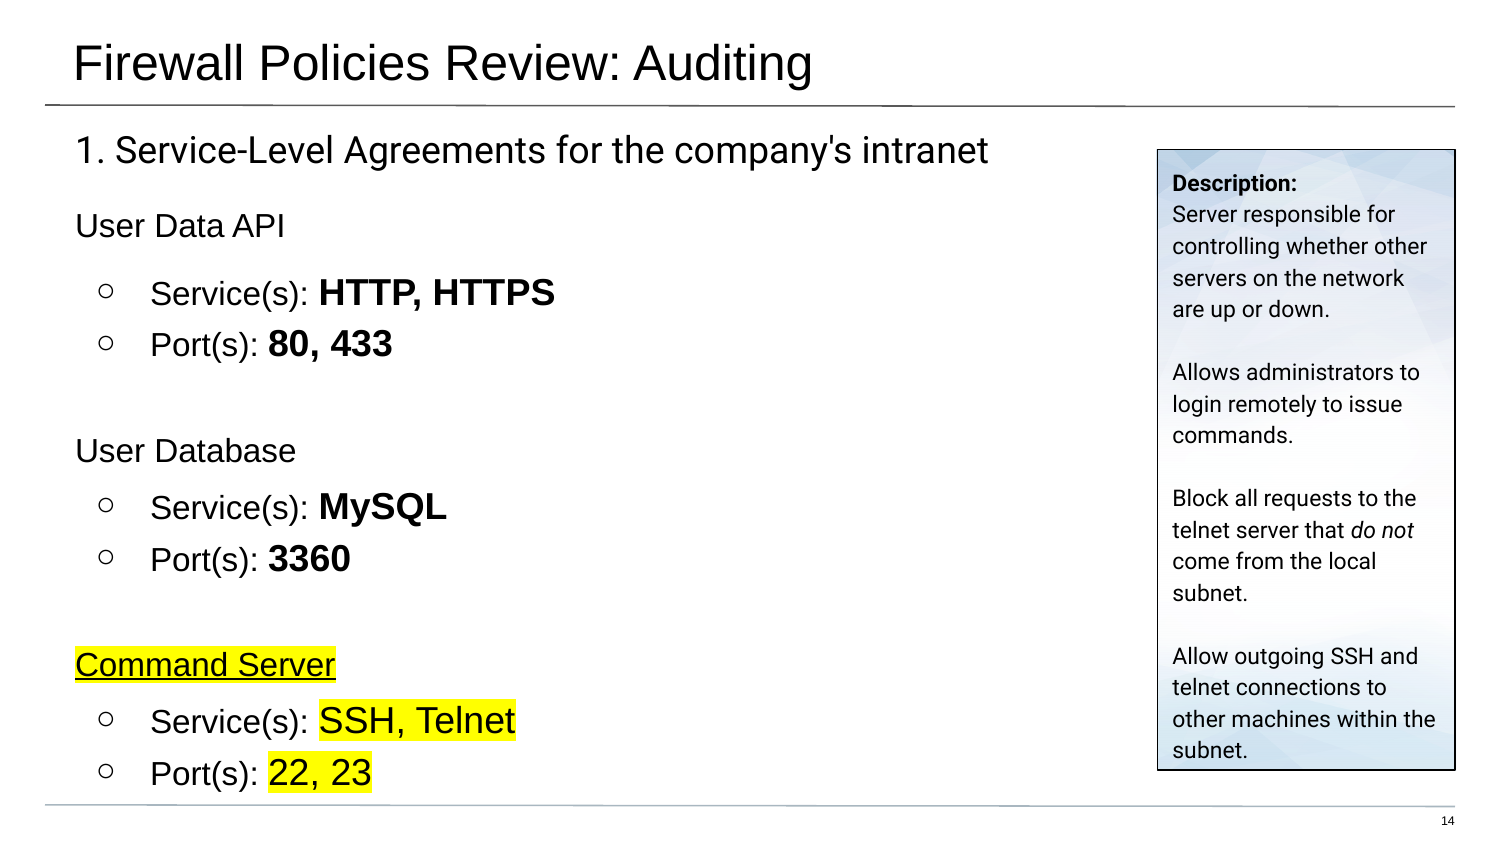

# Firewall Policies Review: Auditing
1. Service-Level Agreements for the company's intranet
Description:
Server responsible for controlling whether other servers on the network are up or down.

Allows administrators to login remotely to issue commands.

Block all requests to the telnet server that do not come from the local subnet.

Allow outgoing SSH and telnet connections to other machines within the subnet.

User Data API
Service(s): HTTP, HTTPS
Port(s): 80, 433

User Database
Service(s): MySQL
Port(s): 3360

Command Server
Service(s): SSH, Telnet
Port(s): 22, 23

14